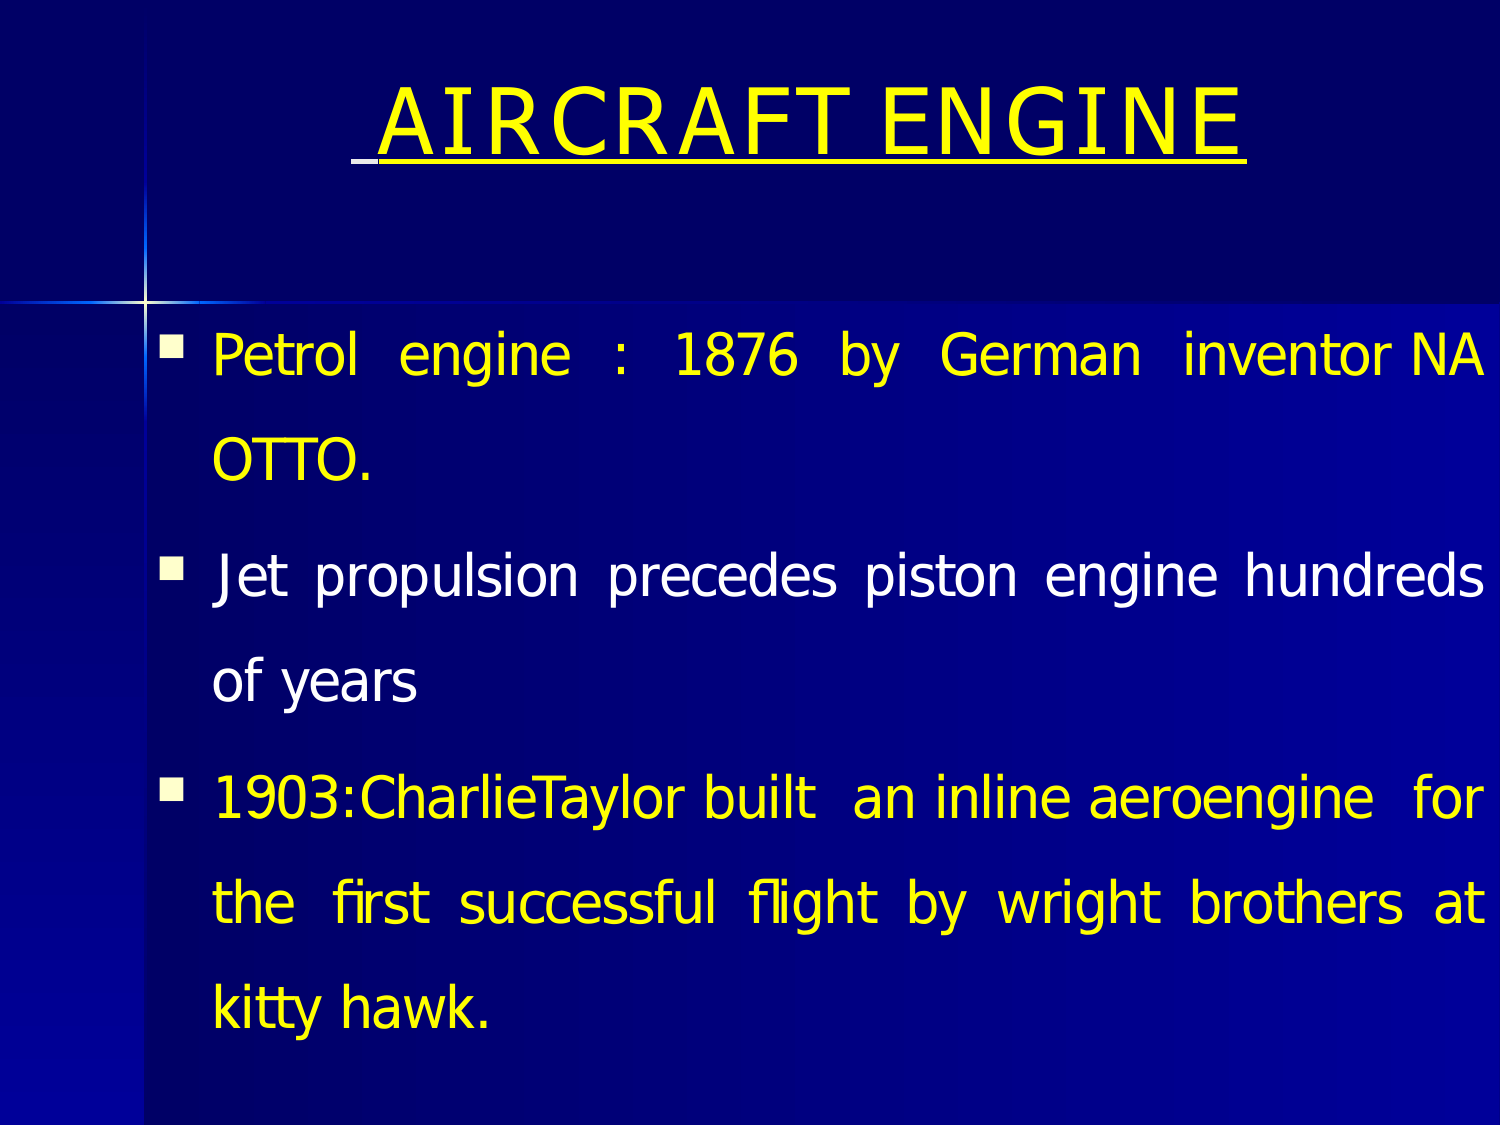

# AIRCRAFT ENGINE
Petrol engine : 1876 by German inventor NA OTTO.
Jet propulsion precedes piston engine hundreds of years
1903:CharlieTaylor built an inline aeroengine for the  first successful flight by wright brothers at kitty hawk.